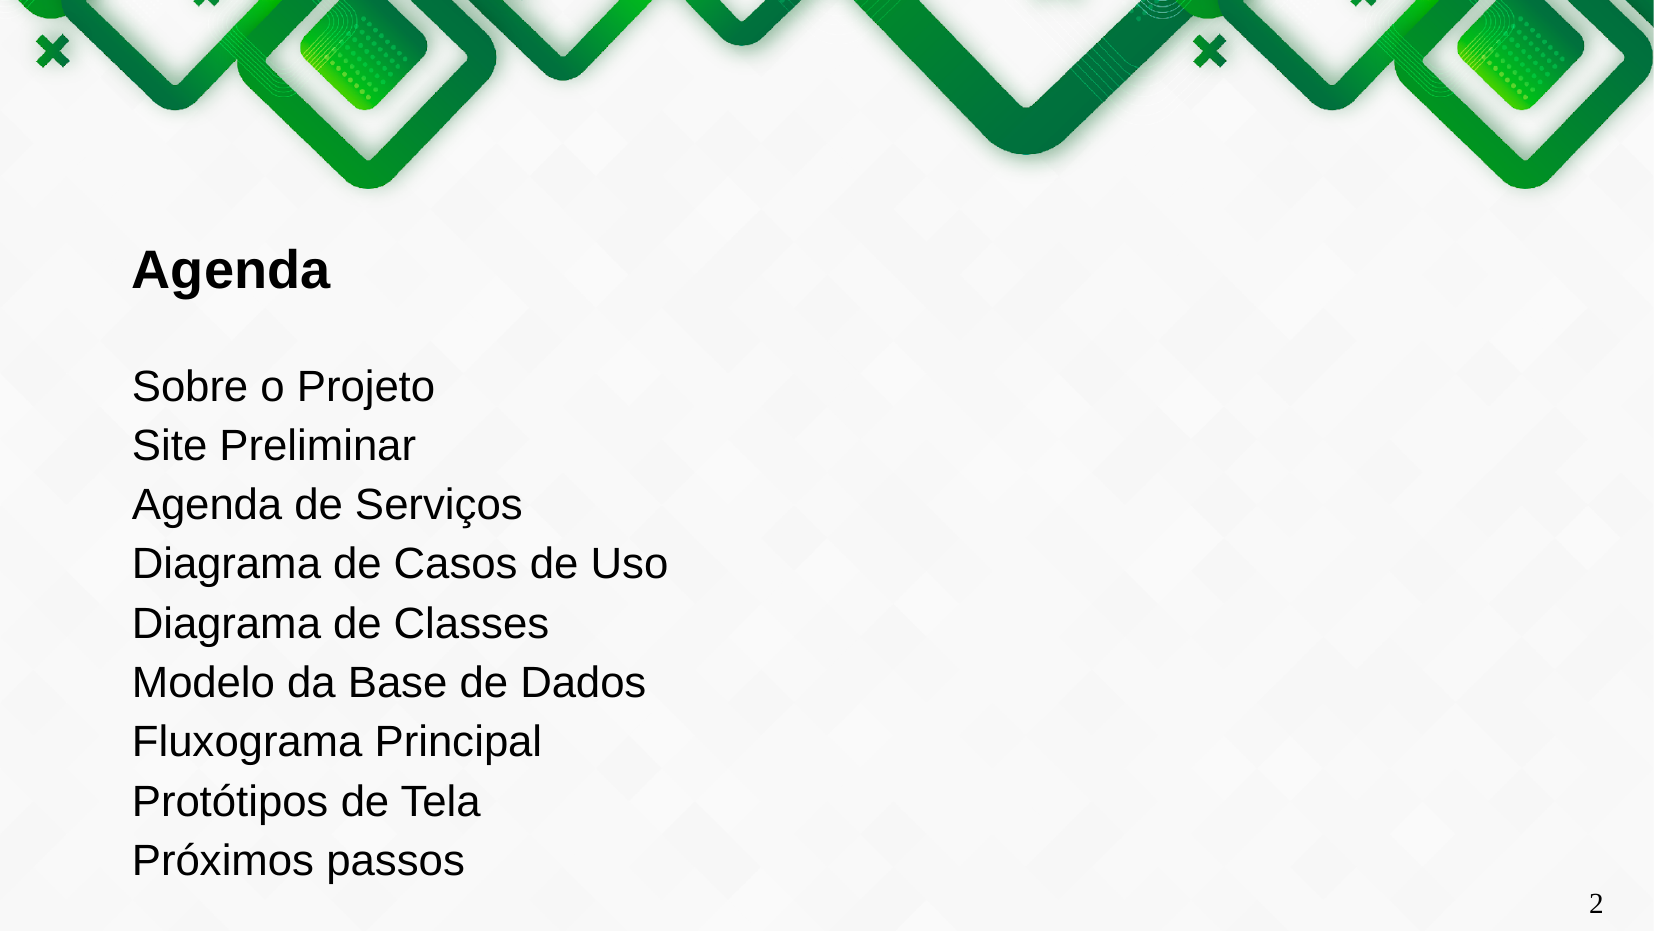

Agenda
Sobre o Projeto
Site Preliminar
Agenda de Serviços
Diagrama de Casos de Uso
Diagrama de Classes
Modelo da Base de Dados
Fluxograma Principal
Protótipos de Tela
Próximos passos
2